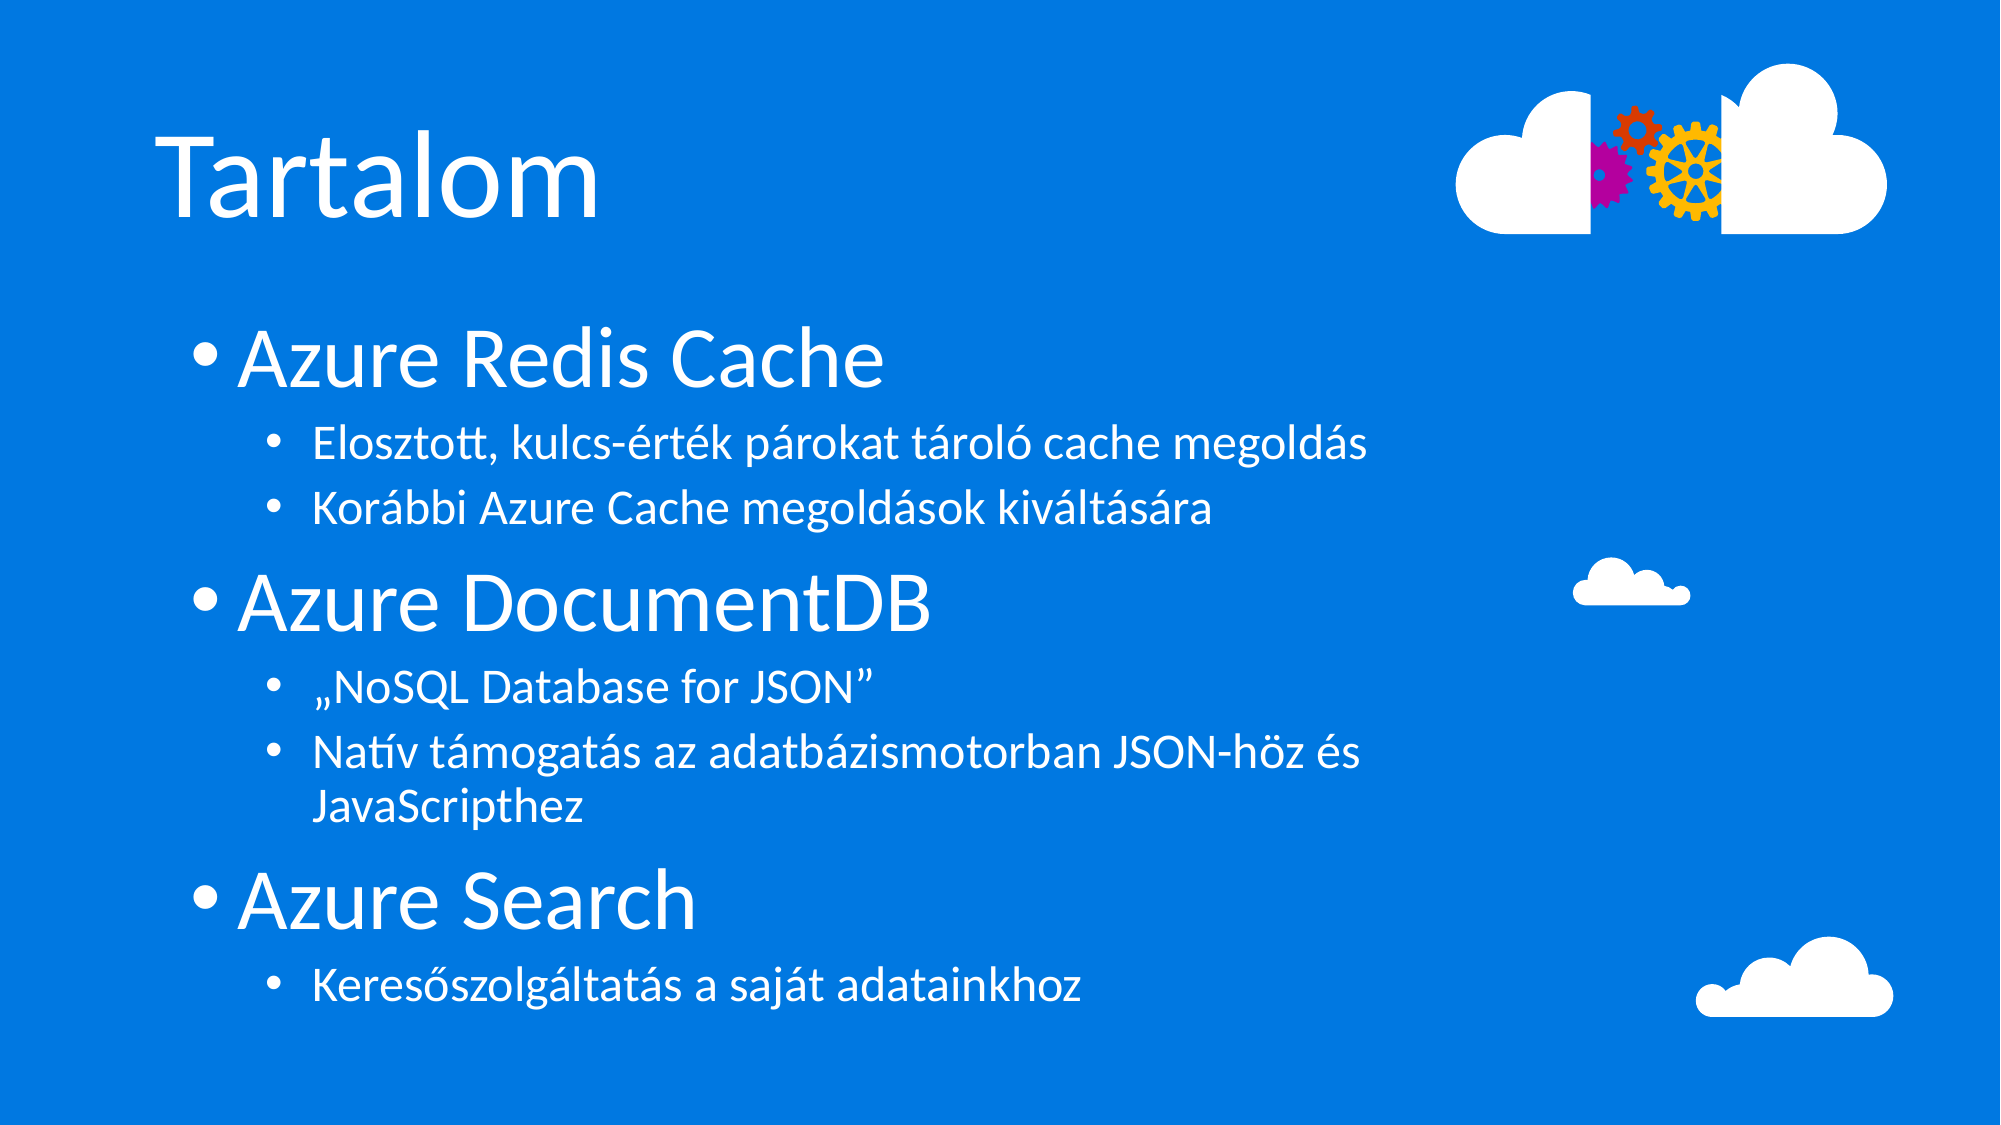

Azure Redis Cache
Elosztott, kulcs-érték párokat tároló cache megoldás
Korábbi Azure Cache megoldások kiváltására
Azure DocumentDB
„NoSQL Database for JSON”
Natív támogatás az adatbázismotorban JSON-höz és JavaScripthez
Azure Search
Keresőszolgáltatás a saját adatainkhoz